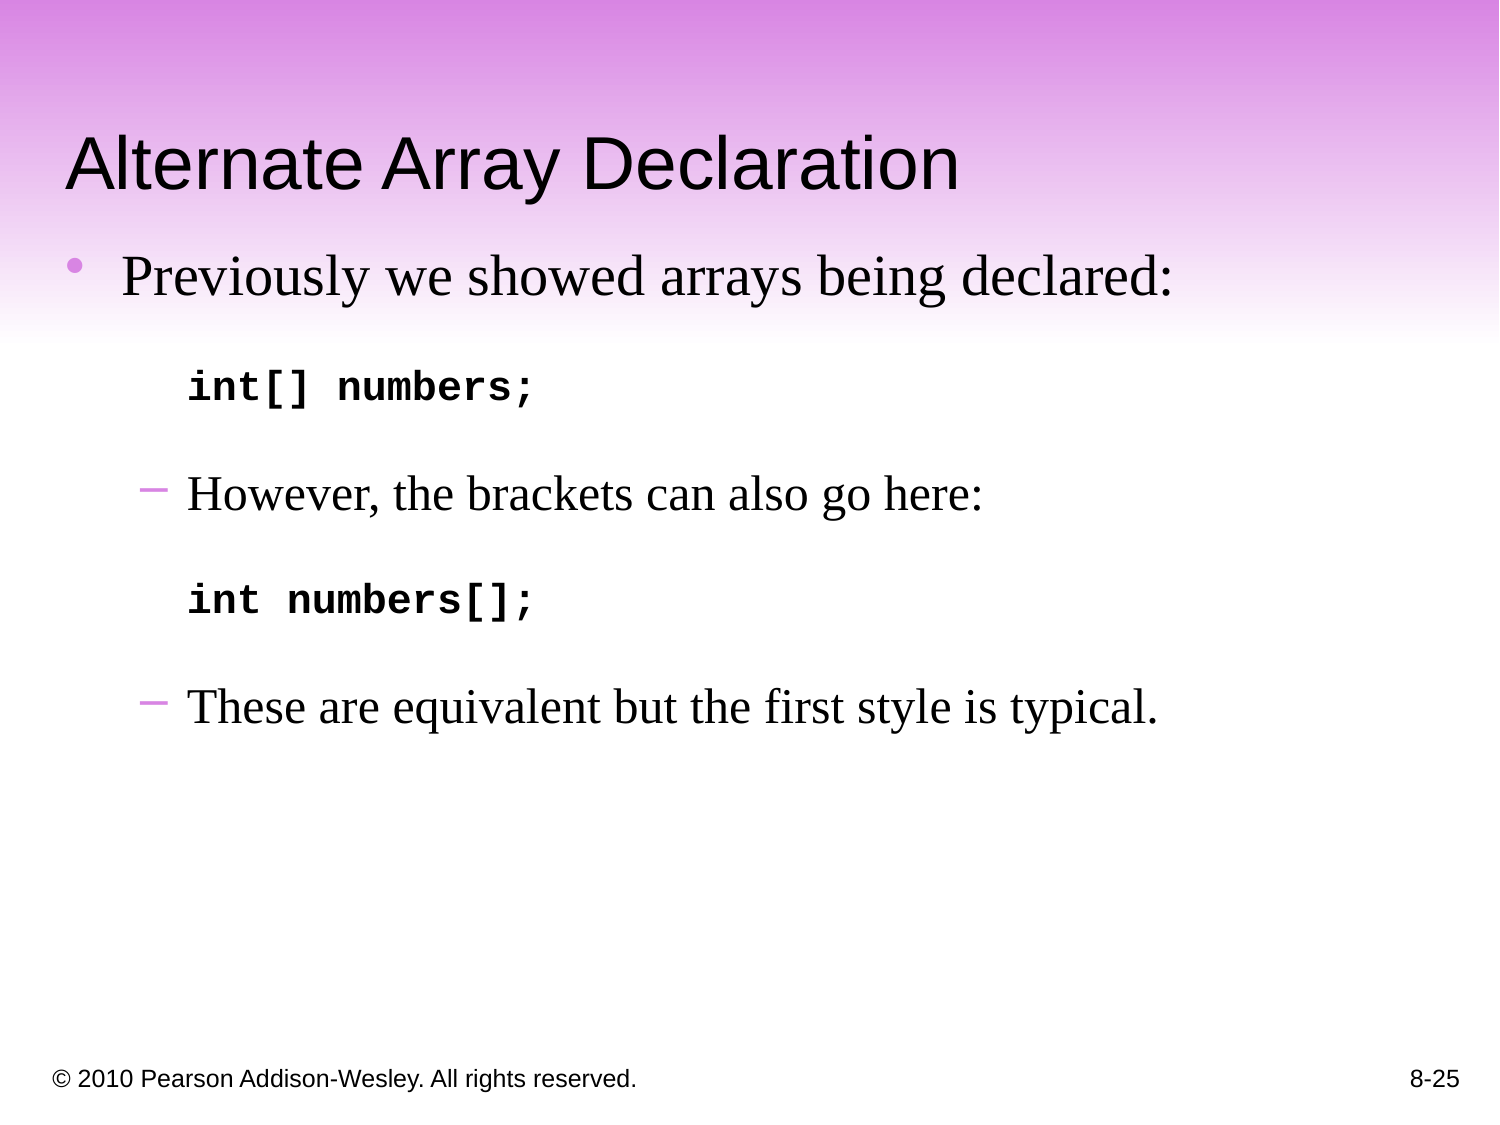

Alternate Array Declaration
Previously we showed arrays being declared:

	int[] numbers;

However, the brackets can also go here:

	int numbers[];

These are equivalent but the first style is typical.

8-25